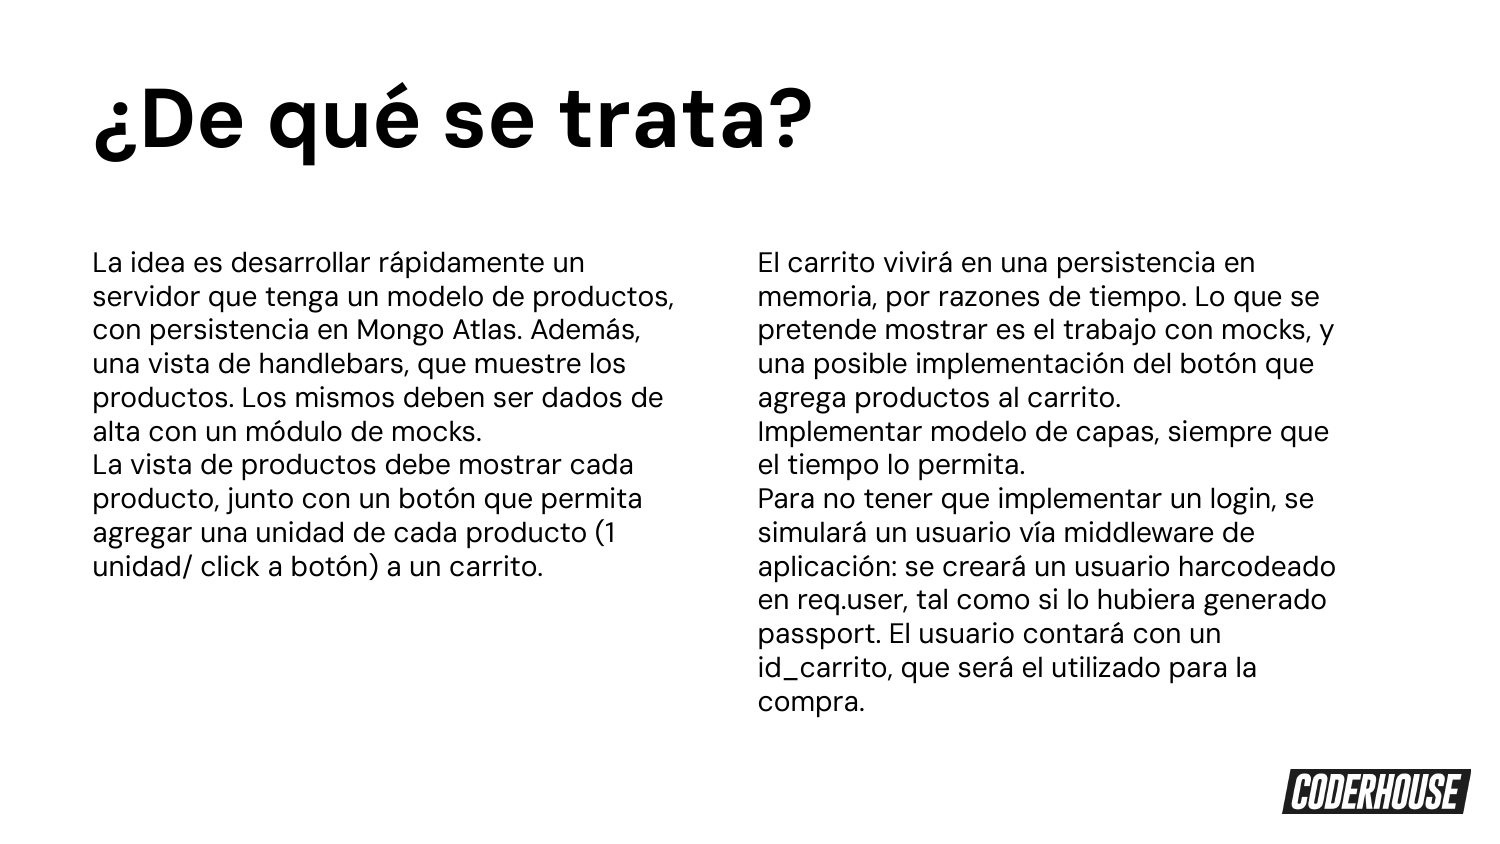

¿De qué se trata?
La idea es desarrollar rápidamente un servidor que tenga un modelo de productos, con persistencia en Mongo Atlas. Además, una vista de handlebars, que muestre los productos. Los mismos deben ser dados de alta con un módulo de mocks.
La vista de productos debe mostrar cada producto, junto con un botón que permita agregar una unidad de cada producto (1 unidad/ click a botón) a un carrito.
El carrito vivirá en una persistencia en memoria, por razones de tiempo. Lo que se pretende mostrar es el trabajo con mocks, y una posible implementación del botón que agrega productos al carrito.
Implementar modelo de capas, siempre que el tiempo lo permita.
Para no tener que implementar un login, se simulará un usuario vía middleware de aplicación: se creará un usuario harcodeado en req.user, tal como si lo hubiera generado passport. El usuario contará con un id_carrito, que será el utilizado para la compra.